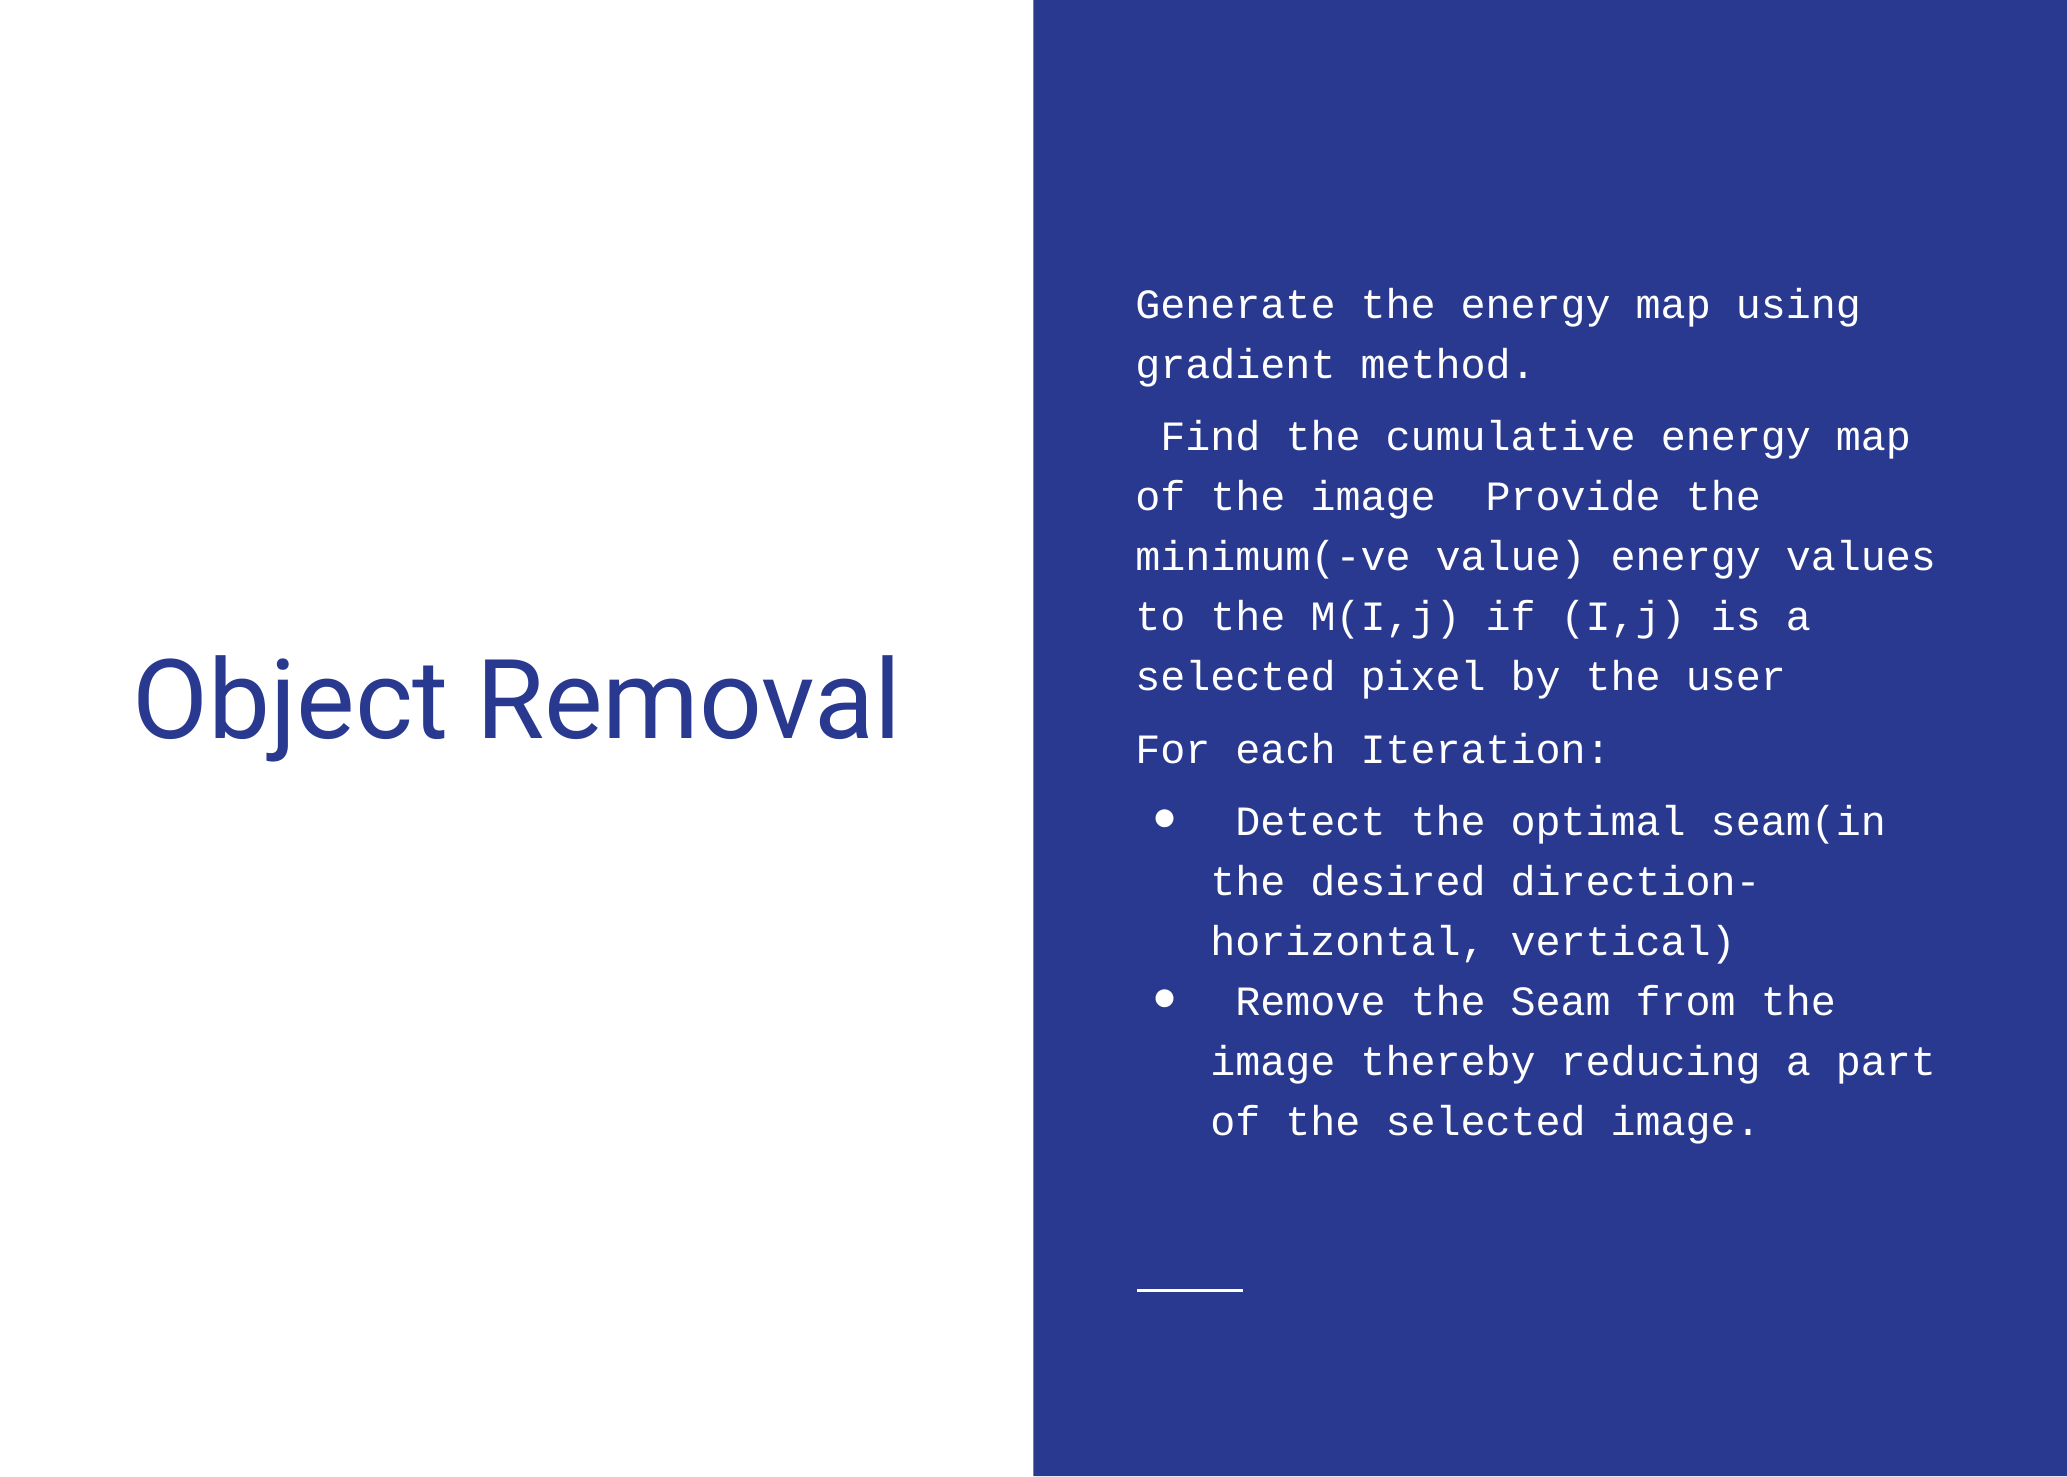

Generate the energy map using gradient method.
 Find the cumulative energy map of the image  Provide the minimum(-ve value) energy values to the M(I,j) if (I,j) is a selected pixel by the user
For each Iteration:
 Detect the optimal seam(in the desired direction-horizontal, vertical)
 Remove the Seam from the image thereby reducing a part of the selected image.

# Object Removal